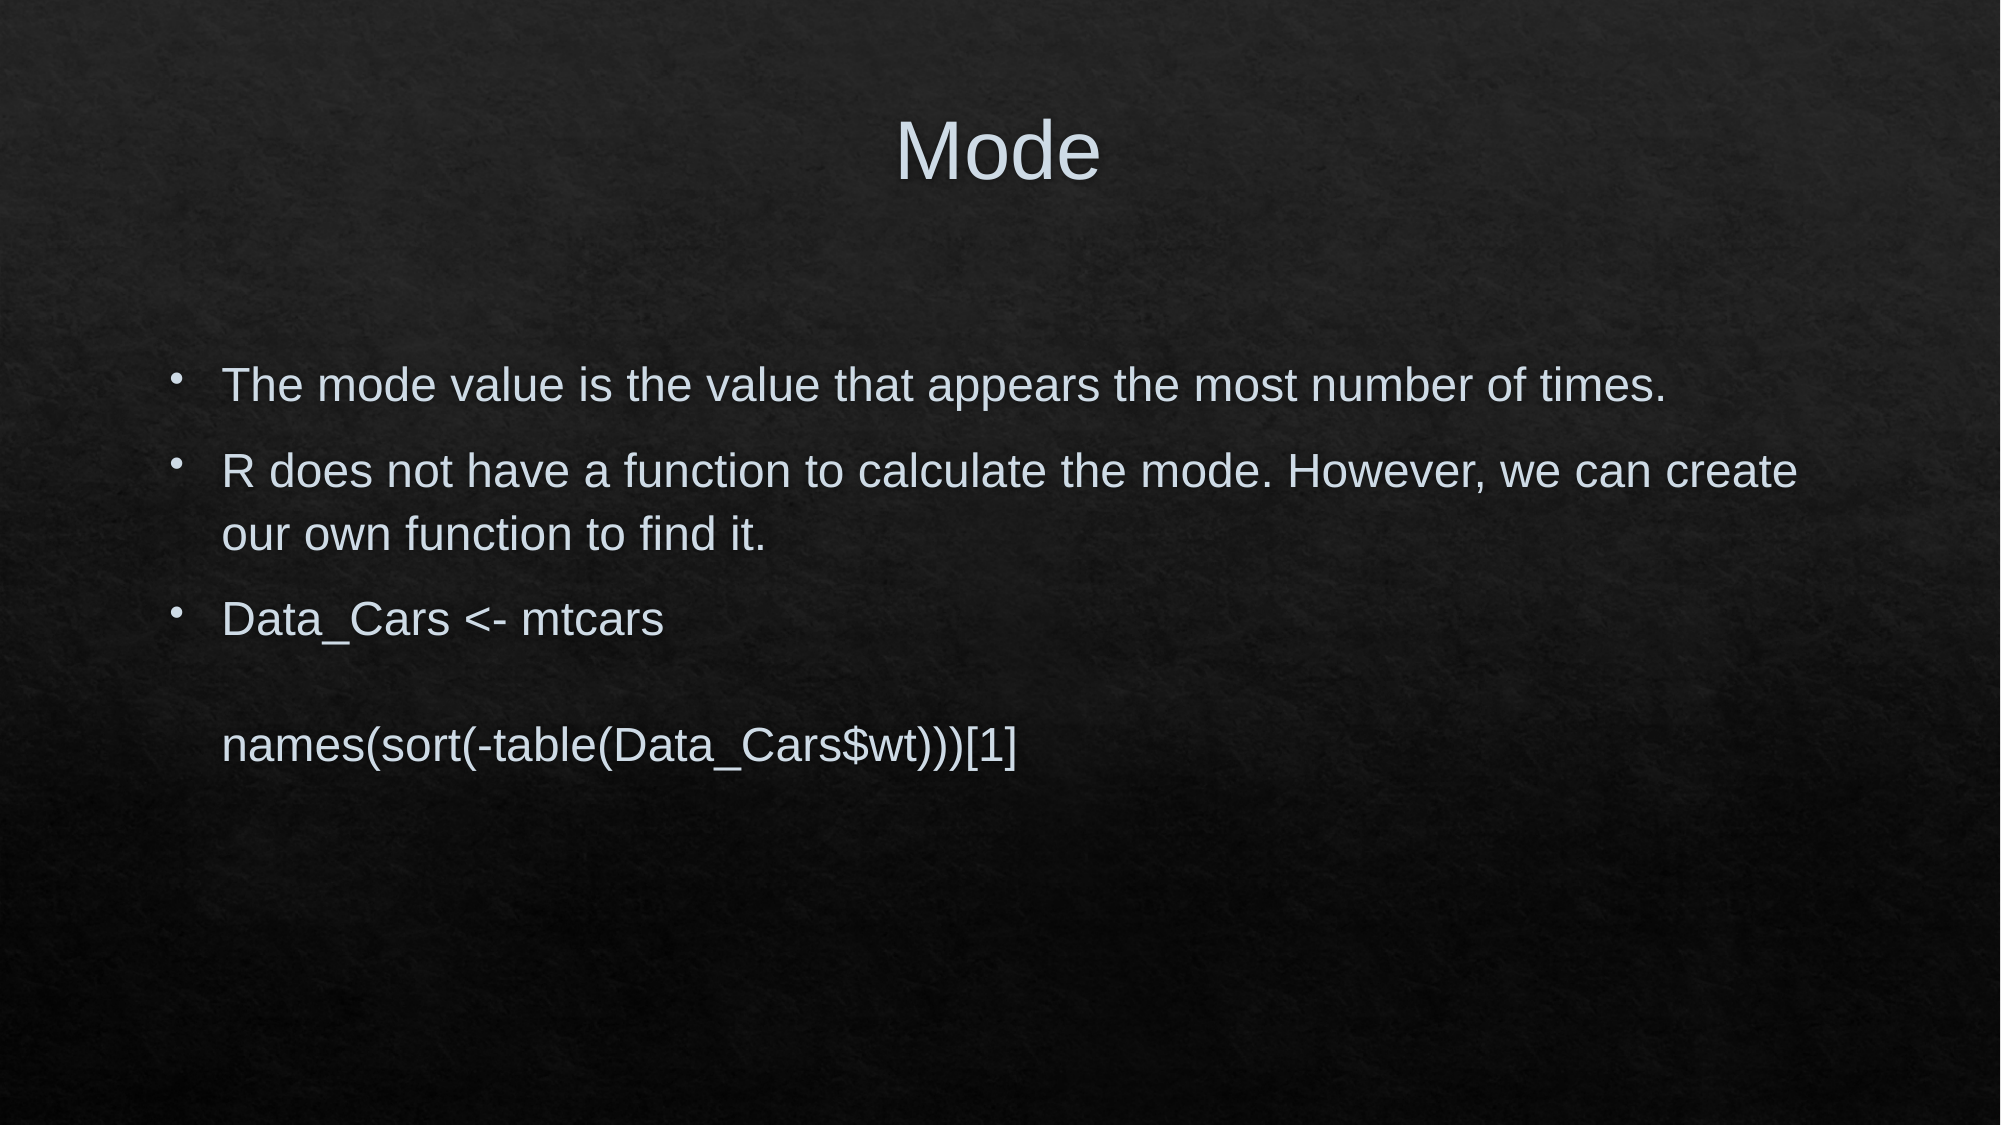

# Mode
The mode value is the value that appears the most number of times.
R does not have a function to calculate the mode. However, we can create our own function to find it.
Data_Cars <- mtcars
names(sort(-table(Data_Cars$wt)))[1]